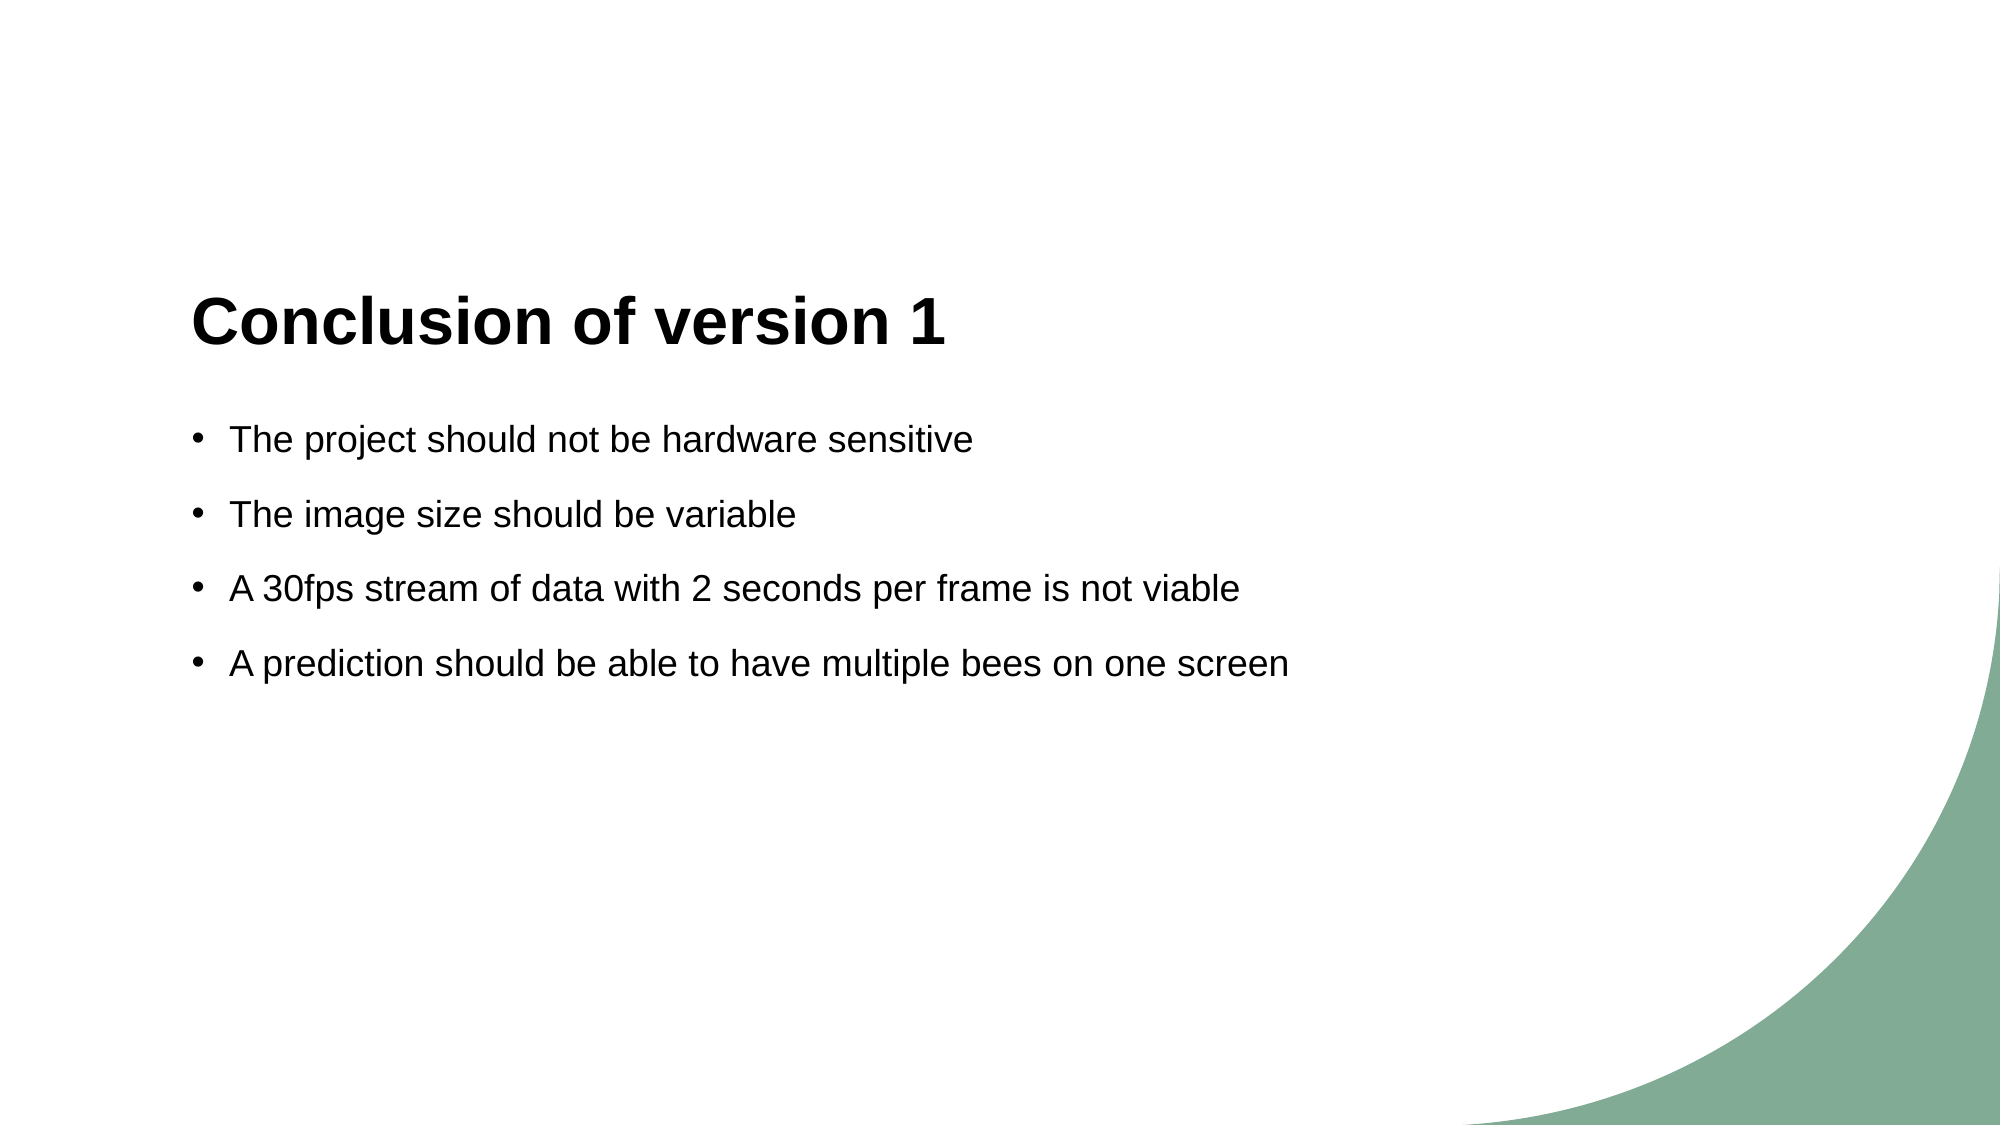

# Conclusion of version 1
The project should not be hardware sensitive
The image size should be variable
A 30fps stream of data with 2 seconds per frame is not viable
A prediction should be able to have multiple bees on one screen